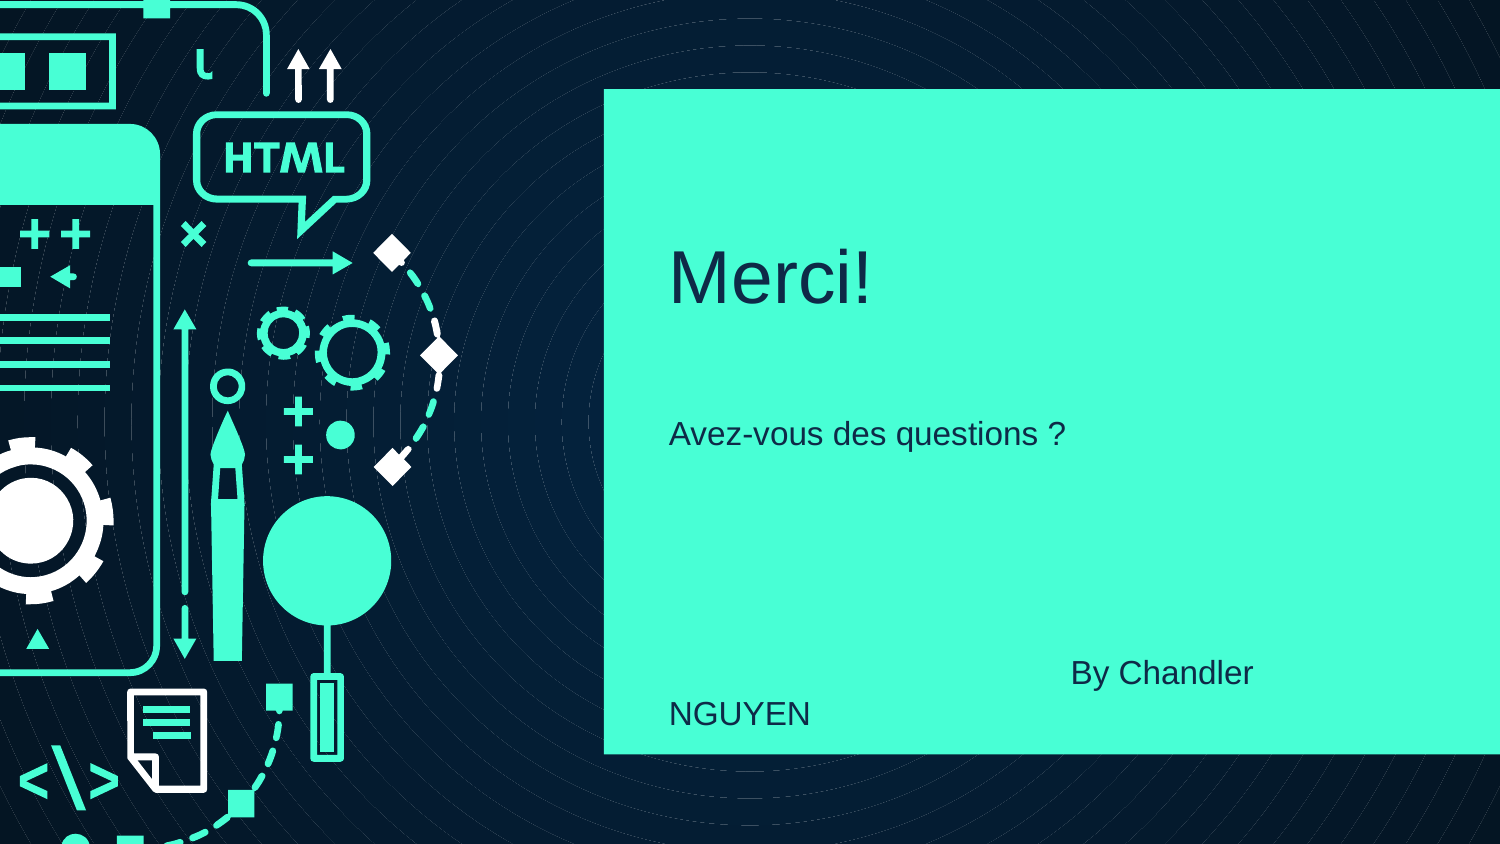

# Merci!
Avez-vous des questions ?

		           By Chandler NGUYEN